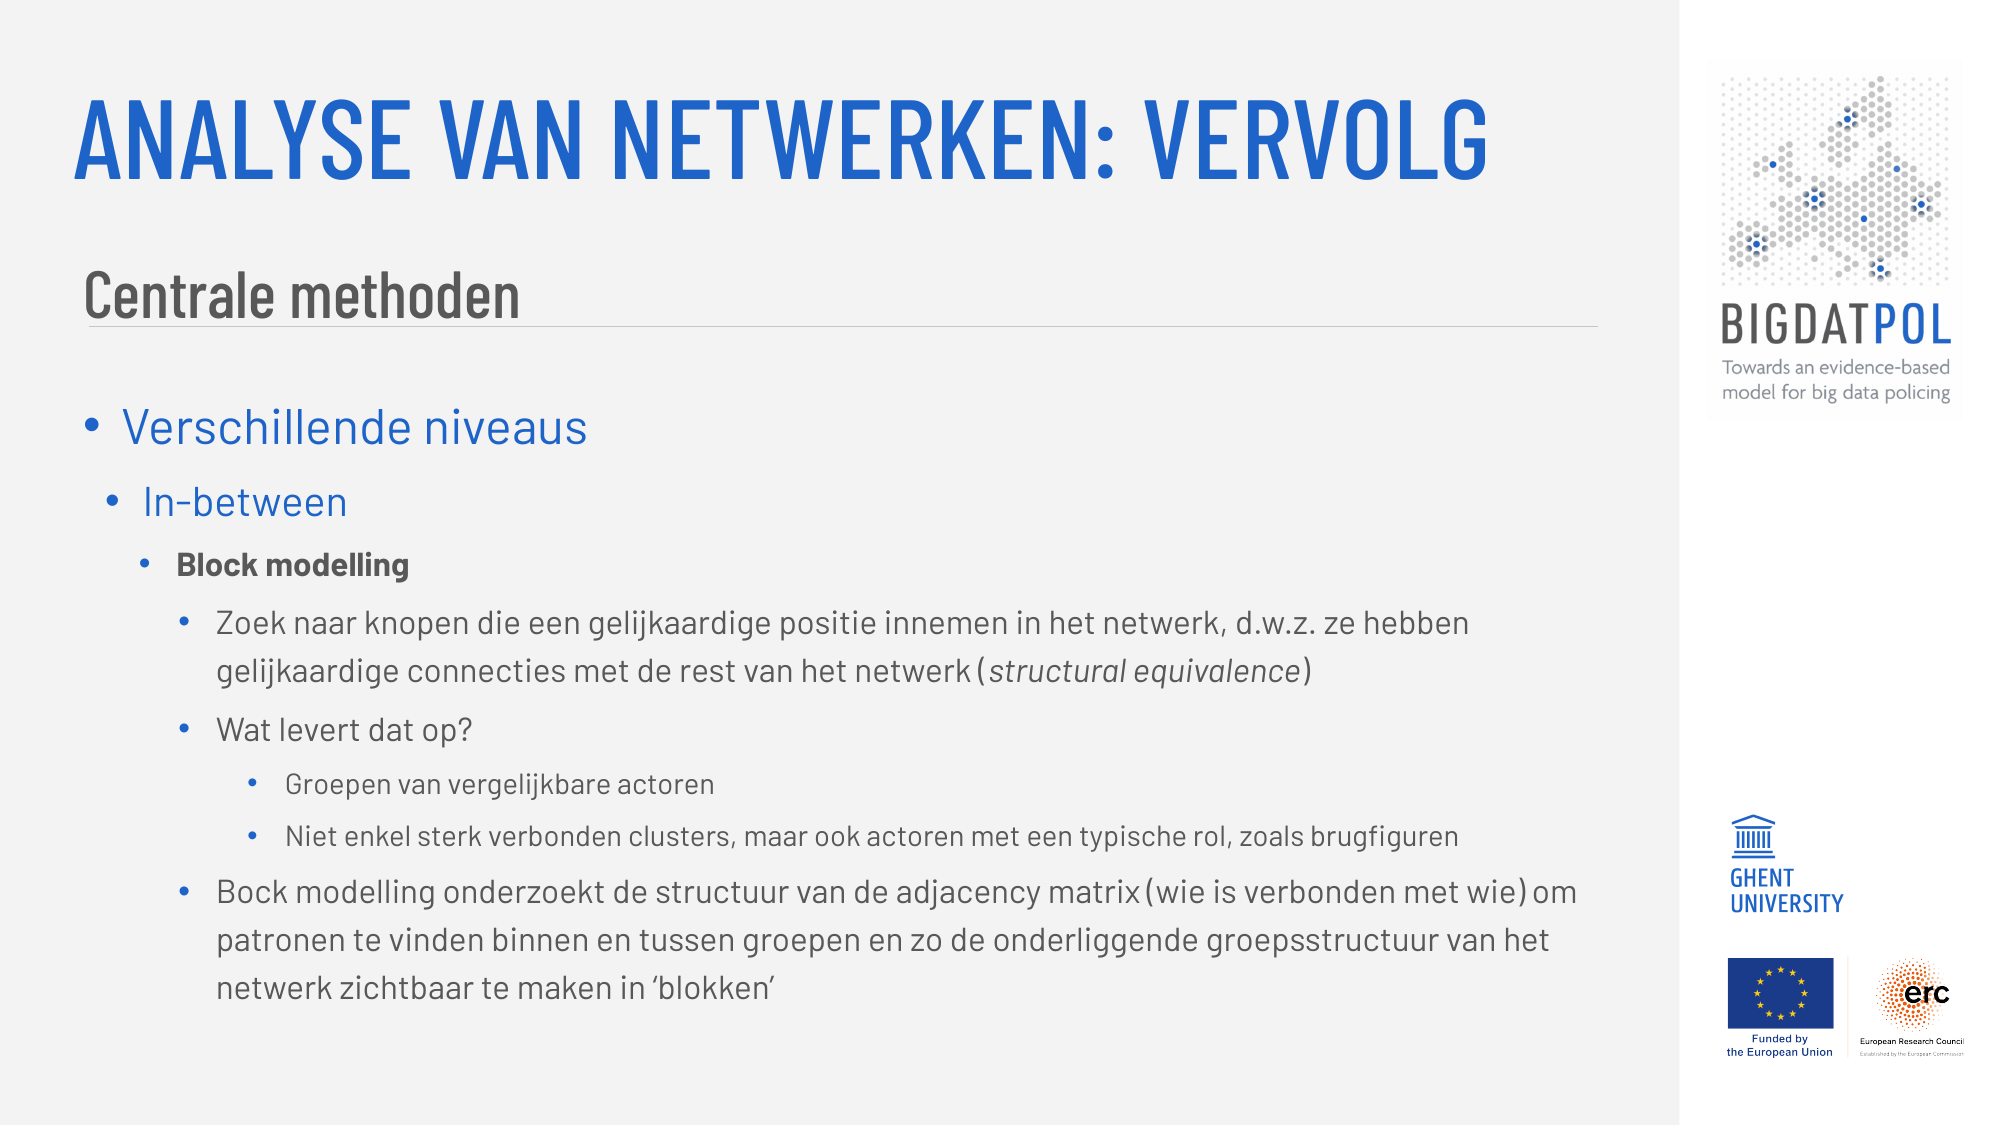

# Analyse van netwerken: vervolg
Centrale methoden
Verschillende niveaus
In-between
Block modelling
Zoek naar knopen die een gelijkaardige positie innemen in het netwerk, d.w.z. ze hebben gelijkaardige connecties met de rest van het netwerk (structural equivalence)
Wat levert dat op?
Groepen van vergelijkbare actoren
Niet enkel sterk verbonden clusters, maar ook actoren met een typische rol, zoals brugfiguren
Bock modelling onderzoekt de structuur van de adjacency matrix (wie is verbonden met wie) om patronen te vinden binnen en tussen groepen en zo de onderliggende groepsstructuur van het netwerk zichtbaar te maken in ‘blokken’